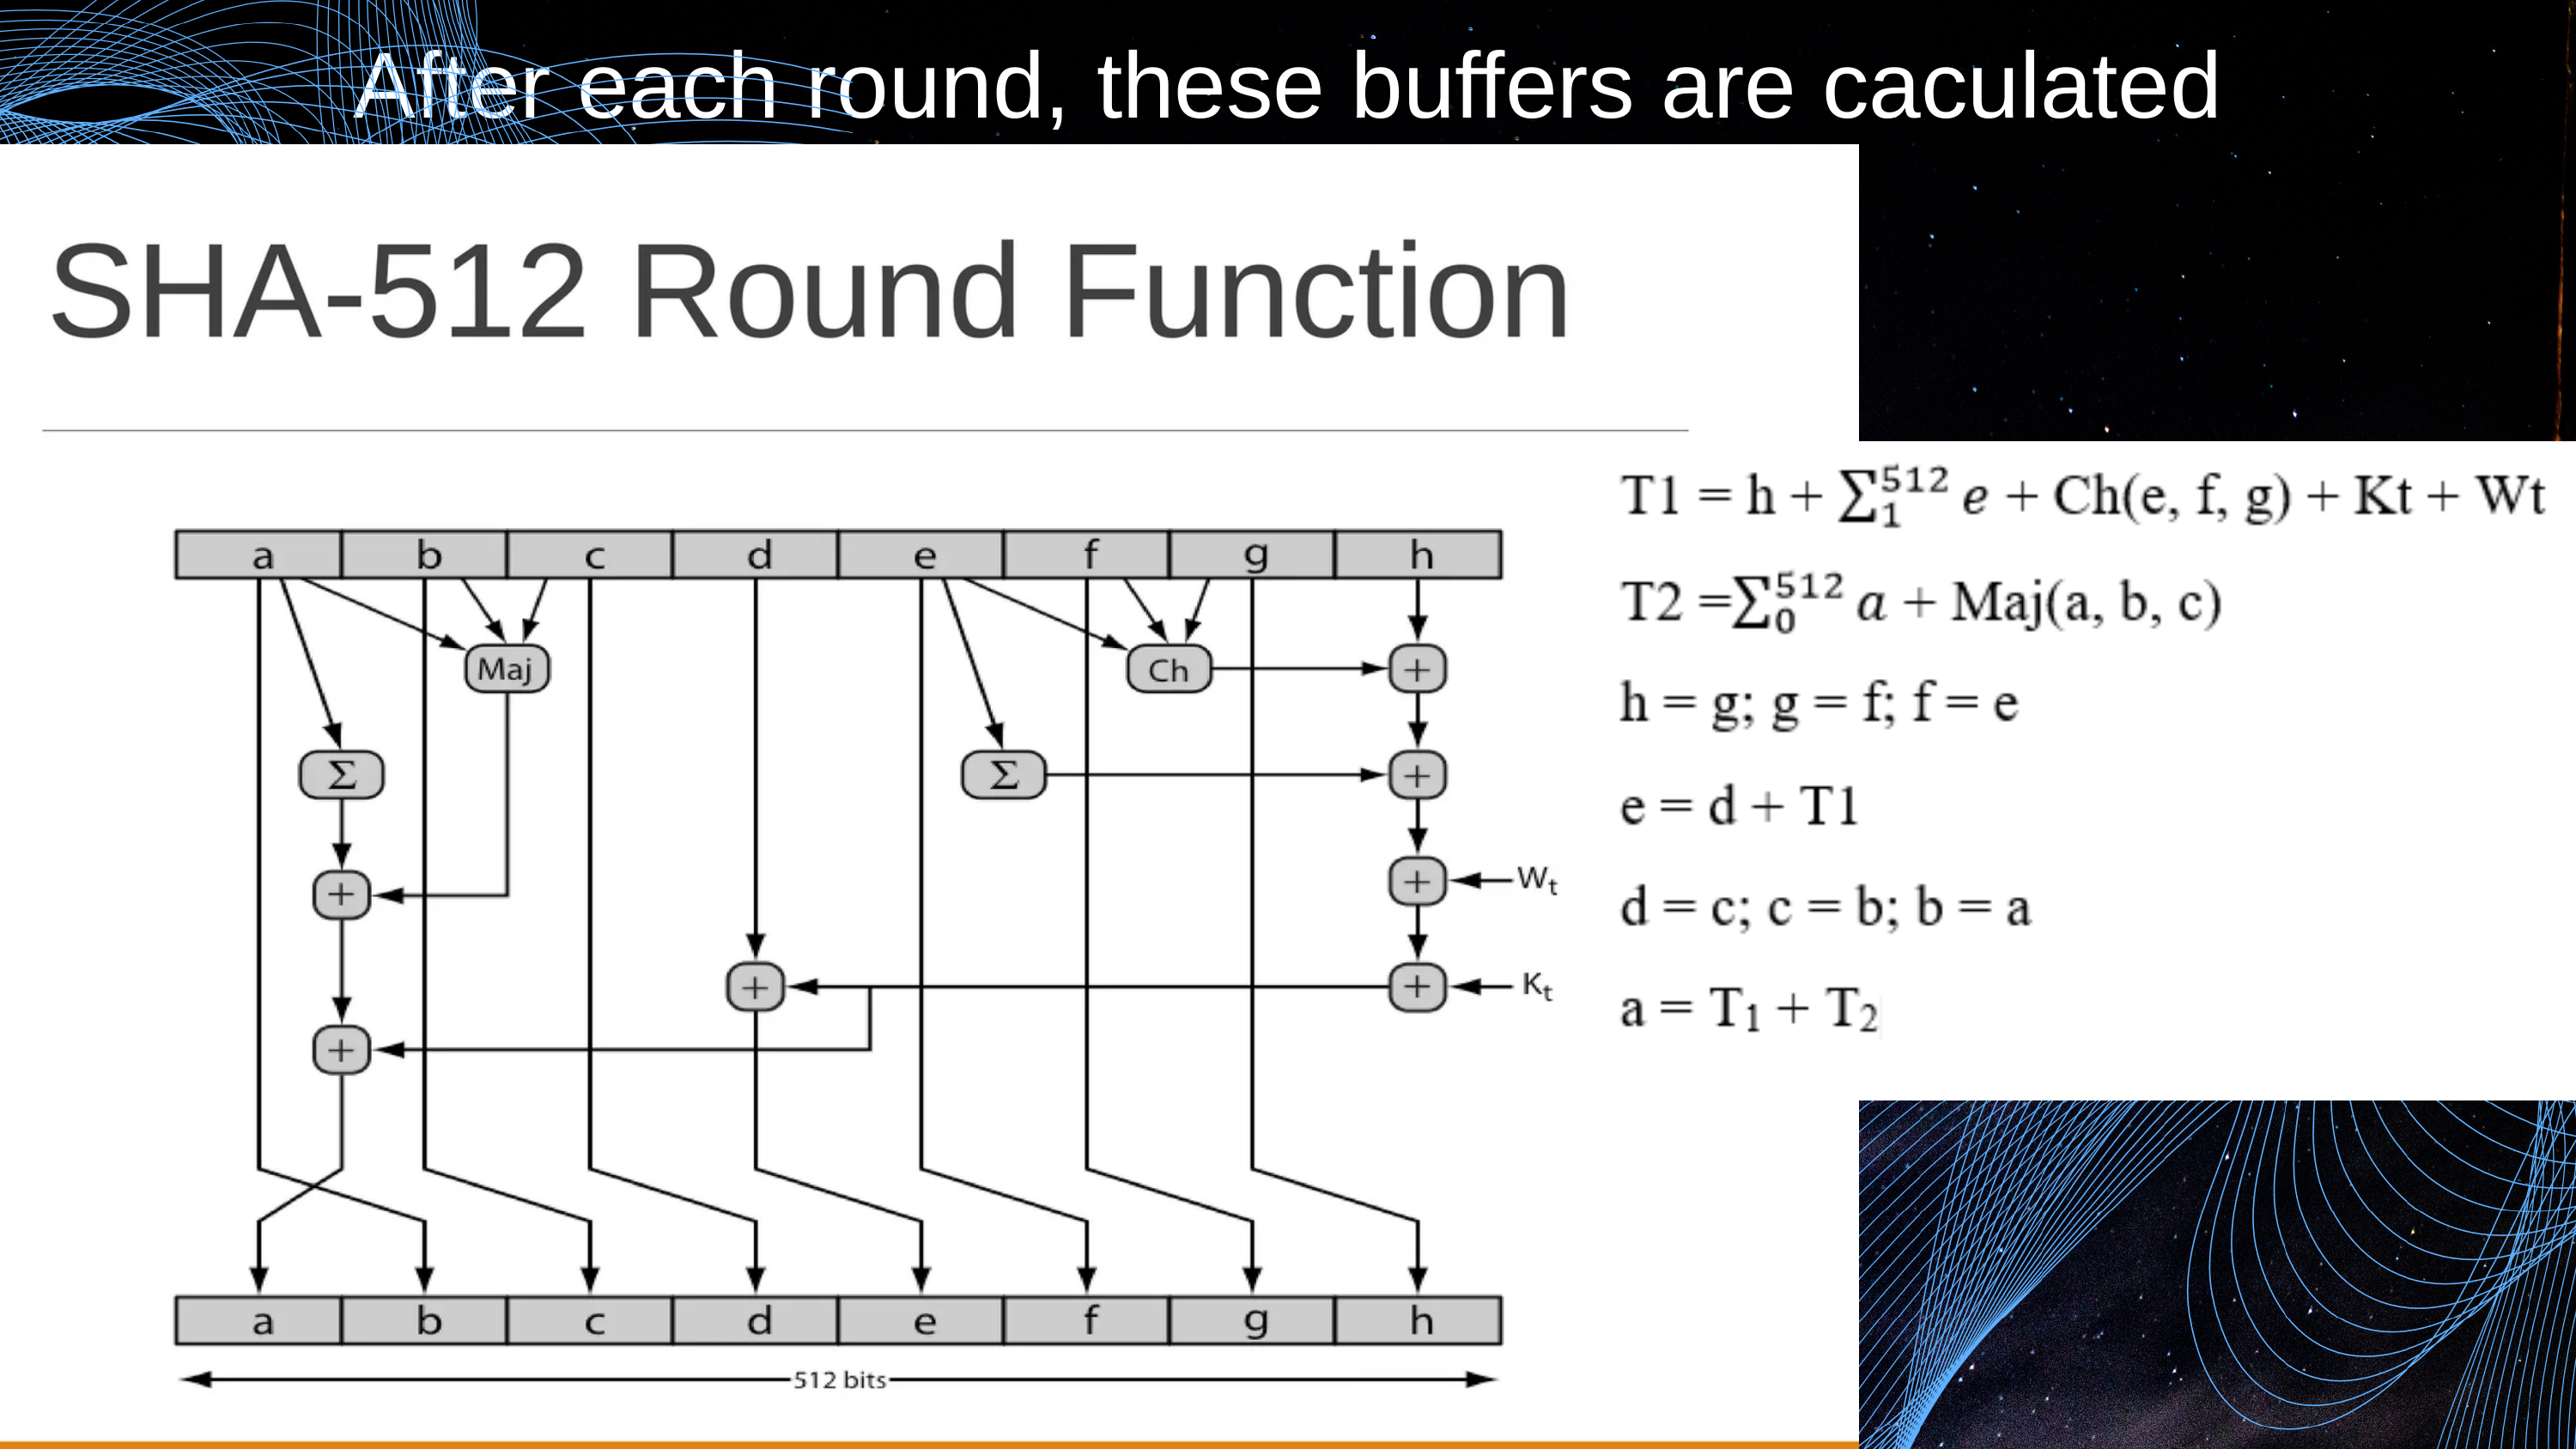

After each round, these buffers are caculated